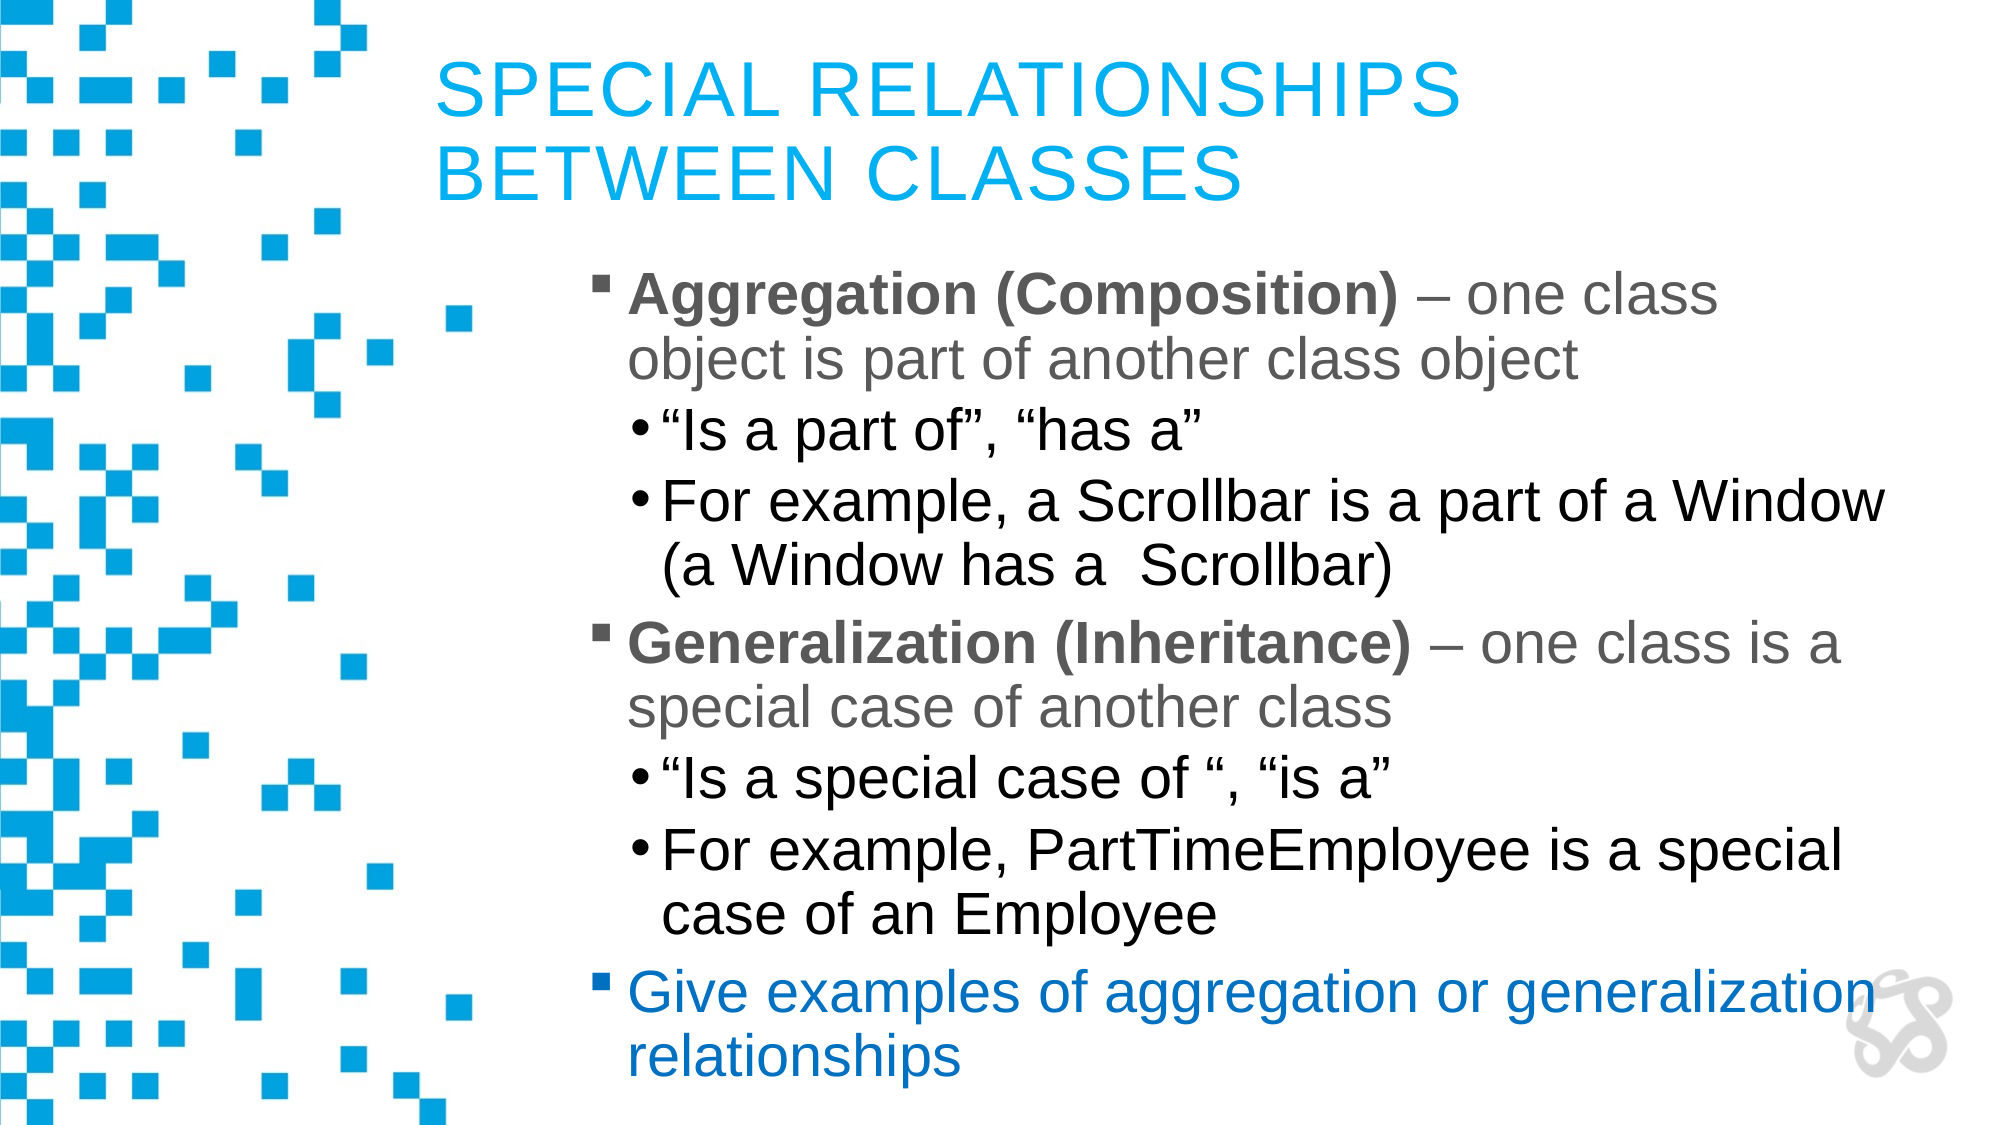

# Special Relationships between classes
Aggregation (Composition) – one class object is part of another class object
“Is a part of”, “has a”
For example, a Scrollbar is a part of a Window (a Window has a  Scrollbar)
Generalization (Inheritance) – one class is a special case of another class
“Is a special case of “, “is a”
For example, PartTimeEmployee is a special case of an Employee
Give examples of aggregation or generalization relationships